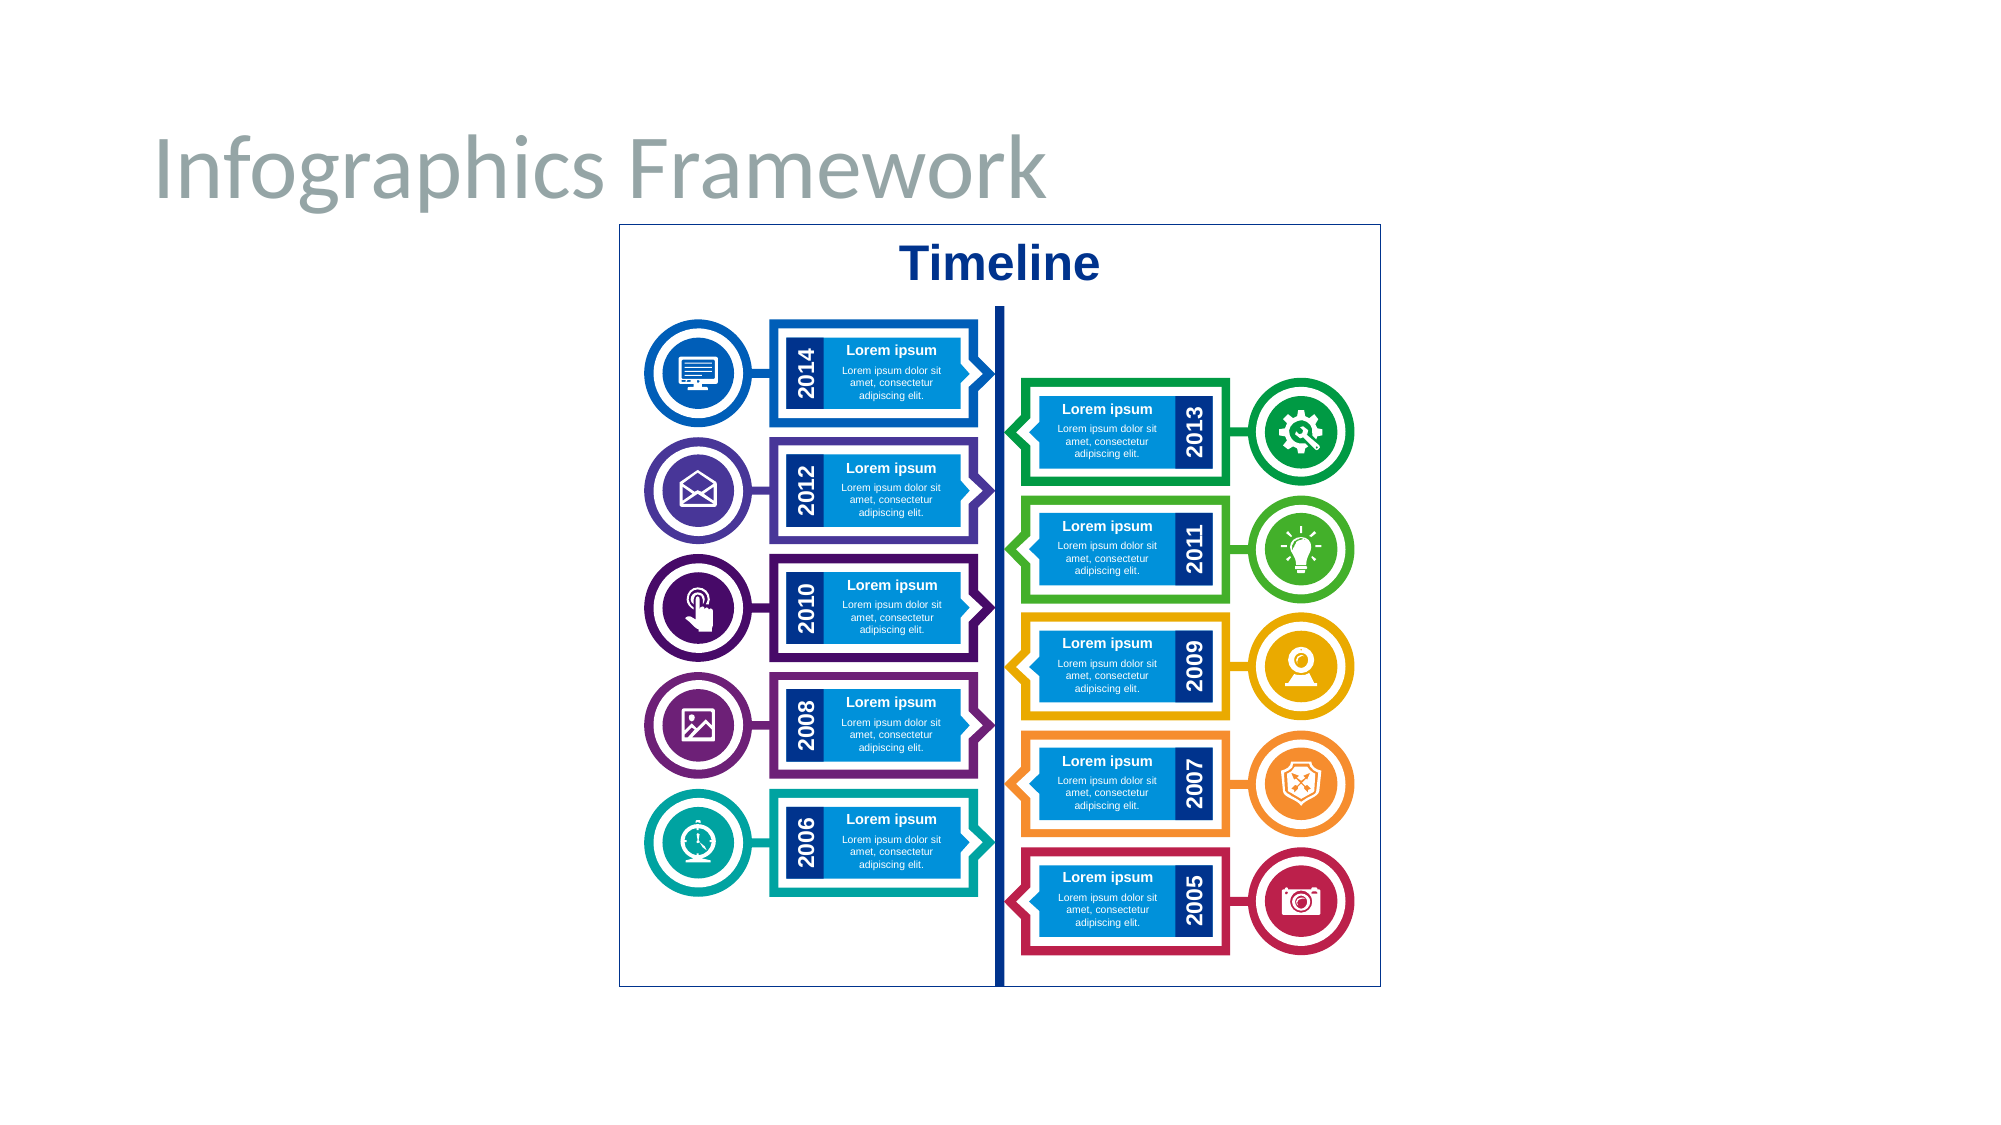

# Infographics Framework

Timeline

Lorem ipsum
Lorem ipsum dolor sit amet, consectetur adipiscing elit.

2014

Lorem ipsum

2013
Lorem ipsum dolor sit amet, consectetur adipiscing elit.

Lorem ipsum
Lorem ipsum dolor sit amet, consectetur adipiscing elit.

2012

Lorem ipsum

2011
Lorem ipsum dolor sit amet, consectetur adipiscing elit.

Lorem ipsum
Lorem ipsum dolor sit amet, consectetur adipiscing elit.

2010

Lorem ipsum

2009
Lorem ipsum dolor sit amet, consectetur adipiscing elit.

Lorem ipsum

2008
Lorem ipsum dolor sit amet, consectetur adipiscing elit.

Lorem ipsum

2007
Lorem ipsum dolor sit amet, consectetur adipiscing elit.

Lorem ipsum

2006
Lorem ipsum dolor sit amet, consectetur adipiscing elit.

Lorem ipsum
2005

Lorem ipsum dolor sit amet, consectetur adipiscing elit.